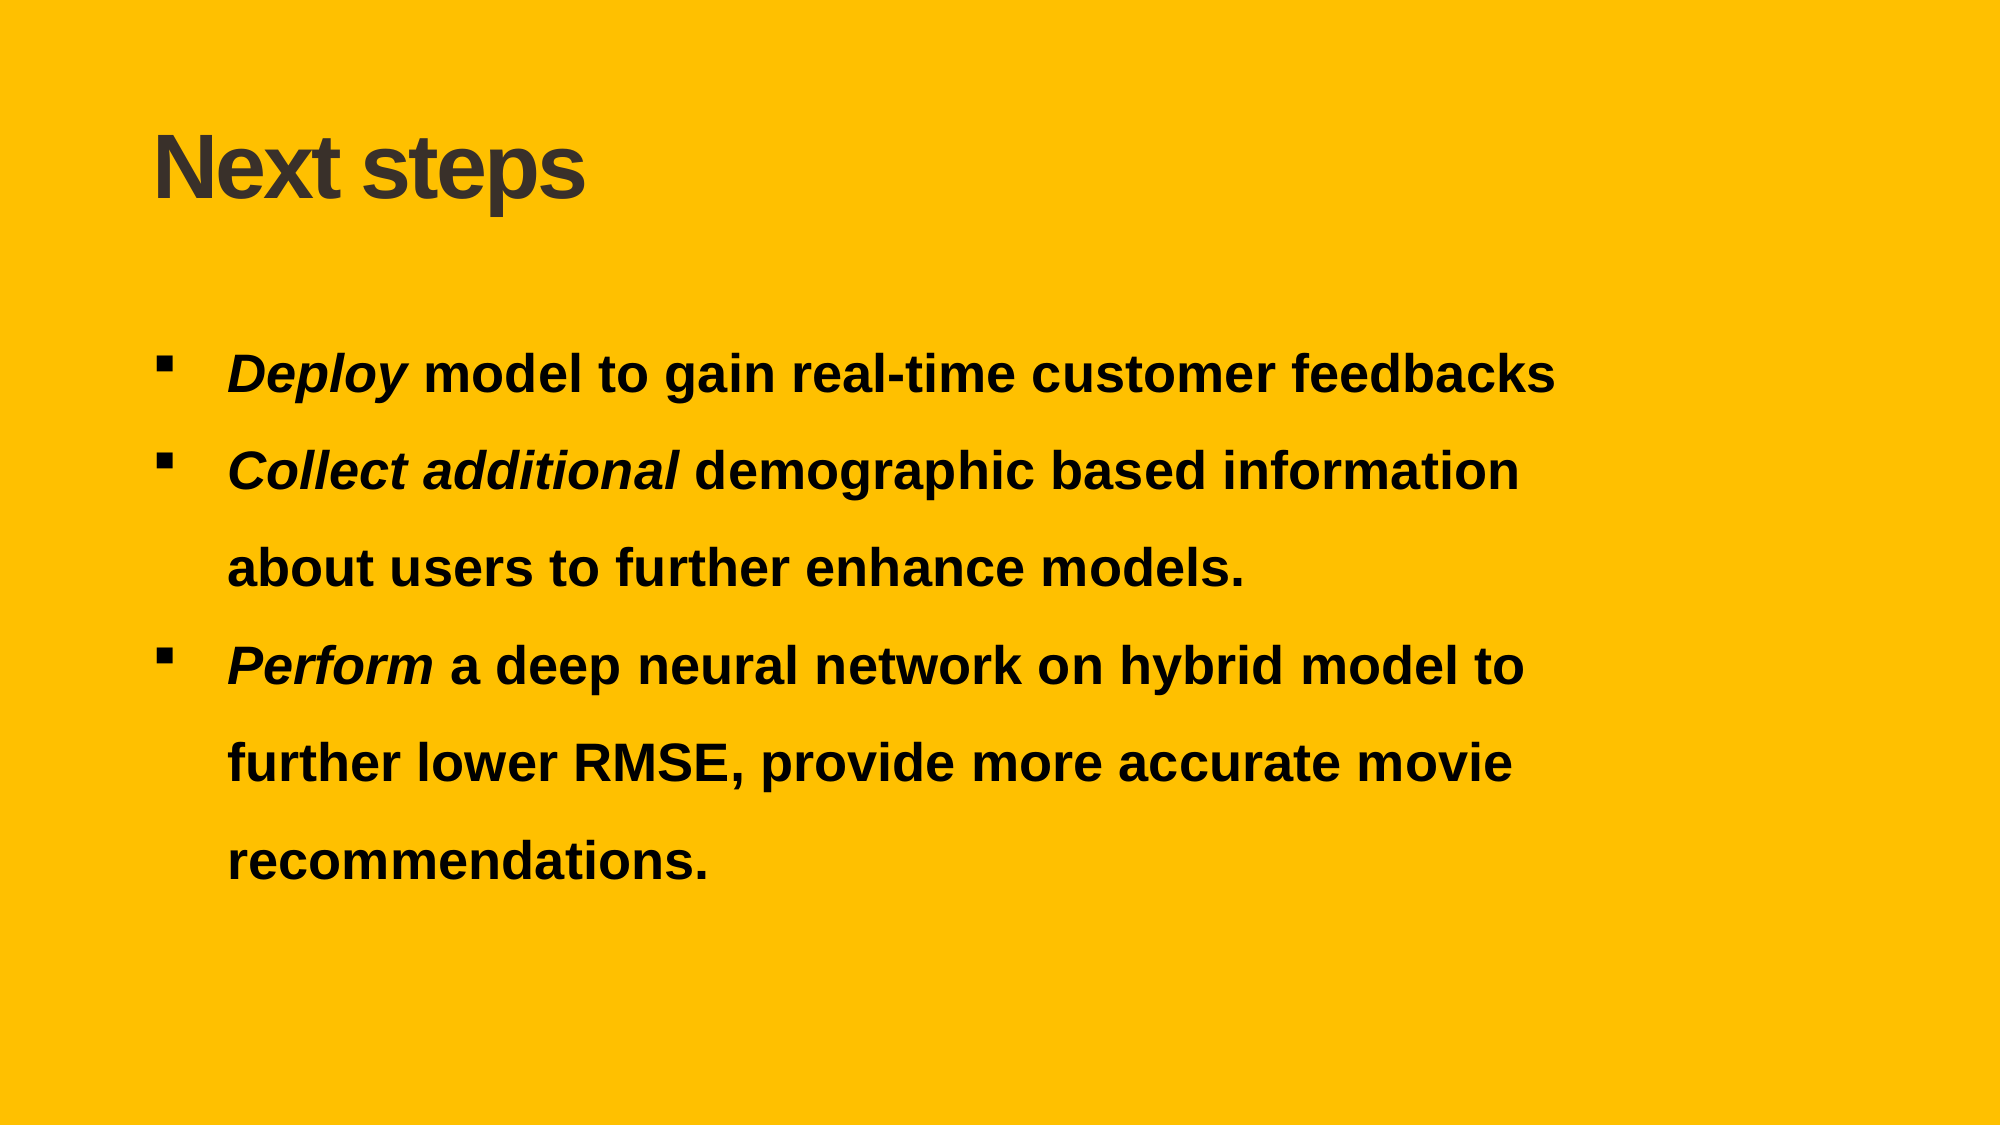

# Next steps
Deploy model to gain real-time customer feedbacks
Collect additional demographic based information about users to further enhance models.
Perform a deep neural network on hybrid model to further lower RMSE, provide more accurate movie recommendations.